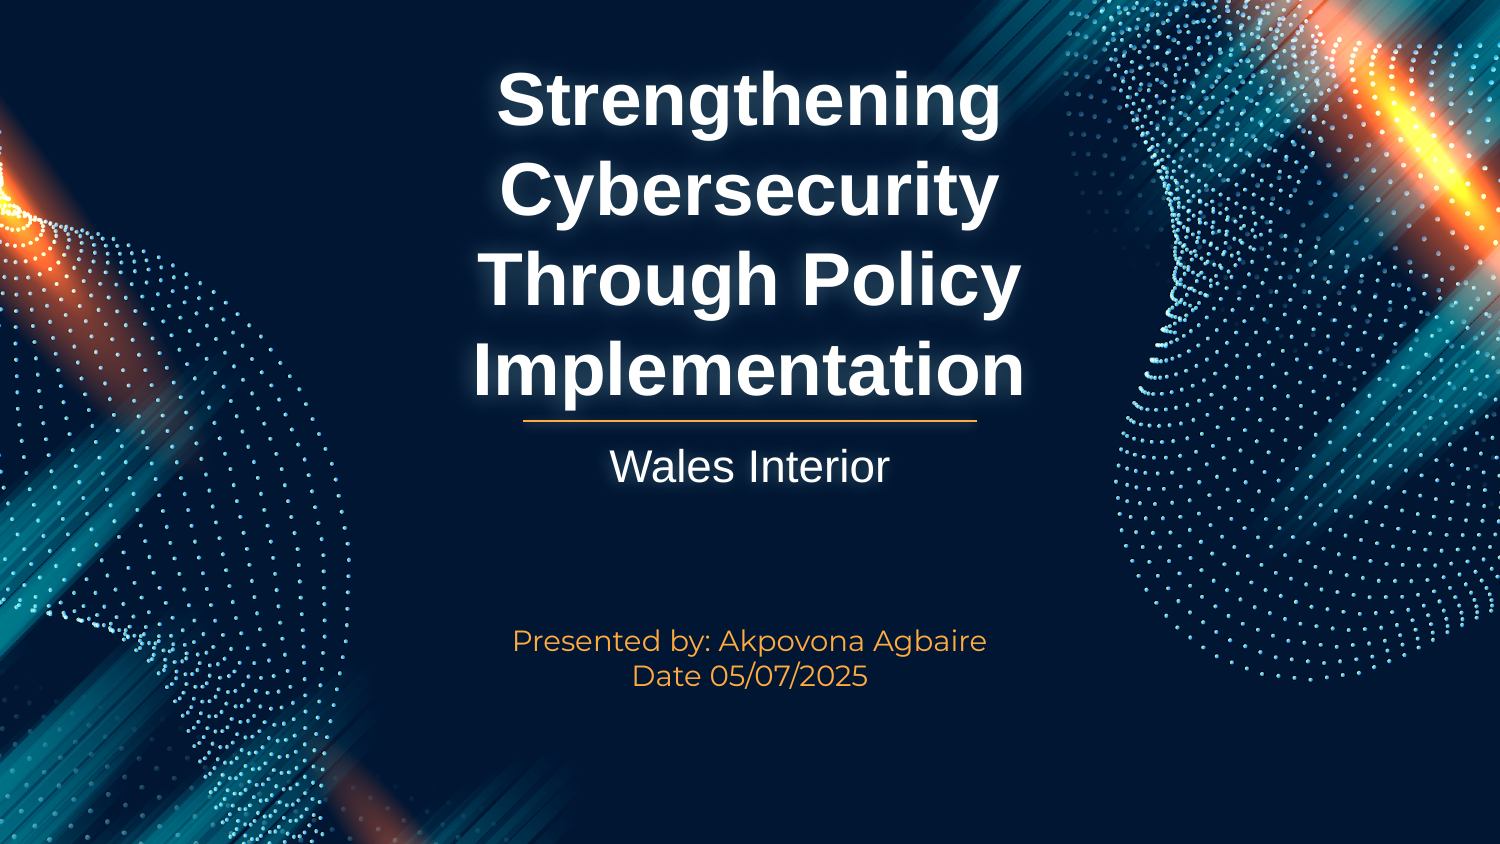

# Strengthening Cybersecurity Through Policy Implementation
Wales Interior
Presented by: Akpovona Agbaire
Date 05/07/2025